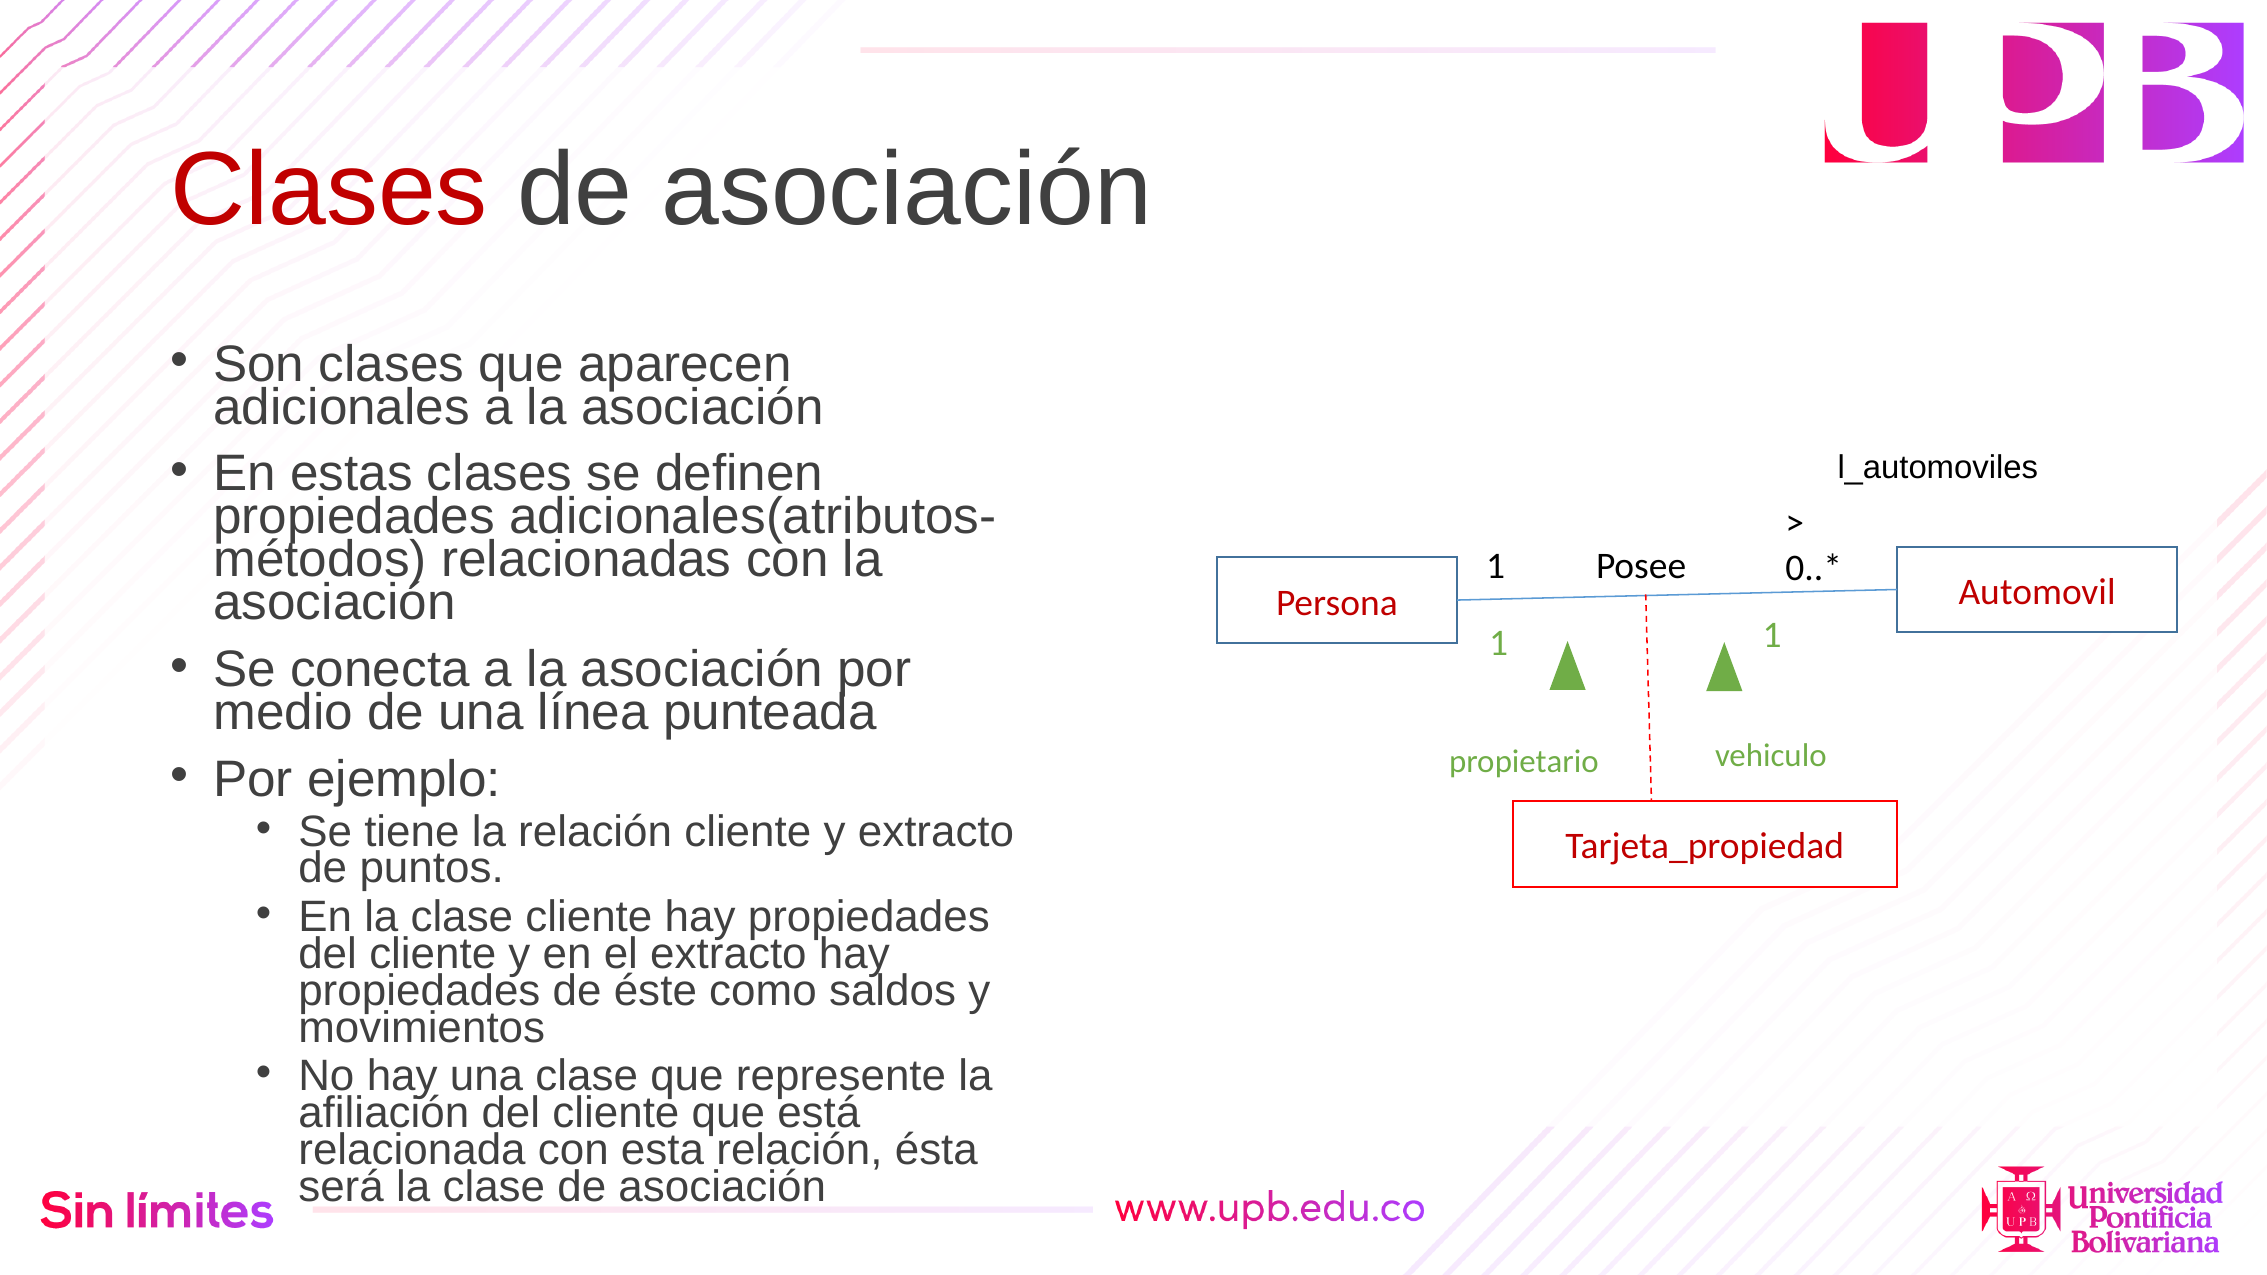

# Clases de asociación
Son clases que aparecen adicionales a la asociación
En estas clases se definen propiedades adicionales(atributos-métodos) relacionadas con la asociación
Se conecta a la asociación por medio de una línea punteada
Por ejemplo:
Se tiene la relación cliente y extracto de puntos.
En la clase cliente hay propiedades del cliente y en el extracto hay propiedades de éste como saldos y movimientos
No hay una clase que represente la afiliación del cliente que está relacionada con esta relación, ésta será la clase de asociación

l_automoviles
>
0..*
 1
Posee
Automovil
Persona
Tarjeta_propiedad
 1
 1

vehiculo
propietario